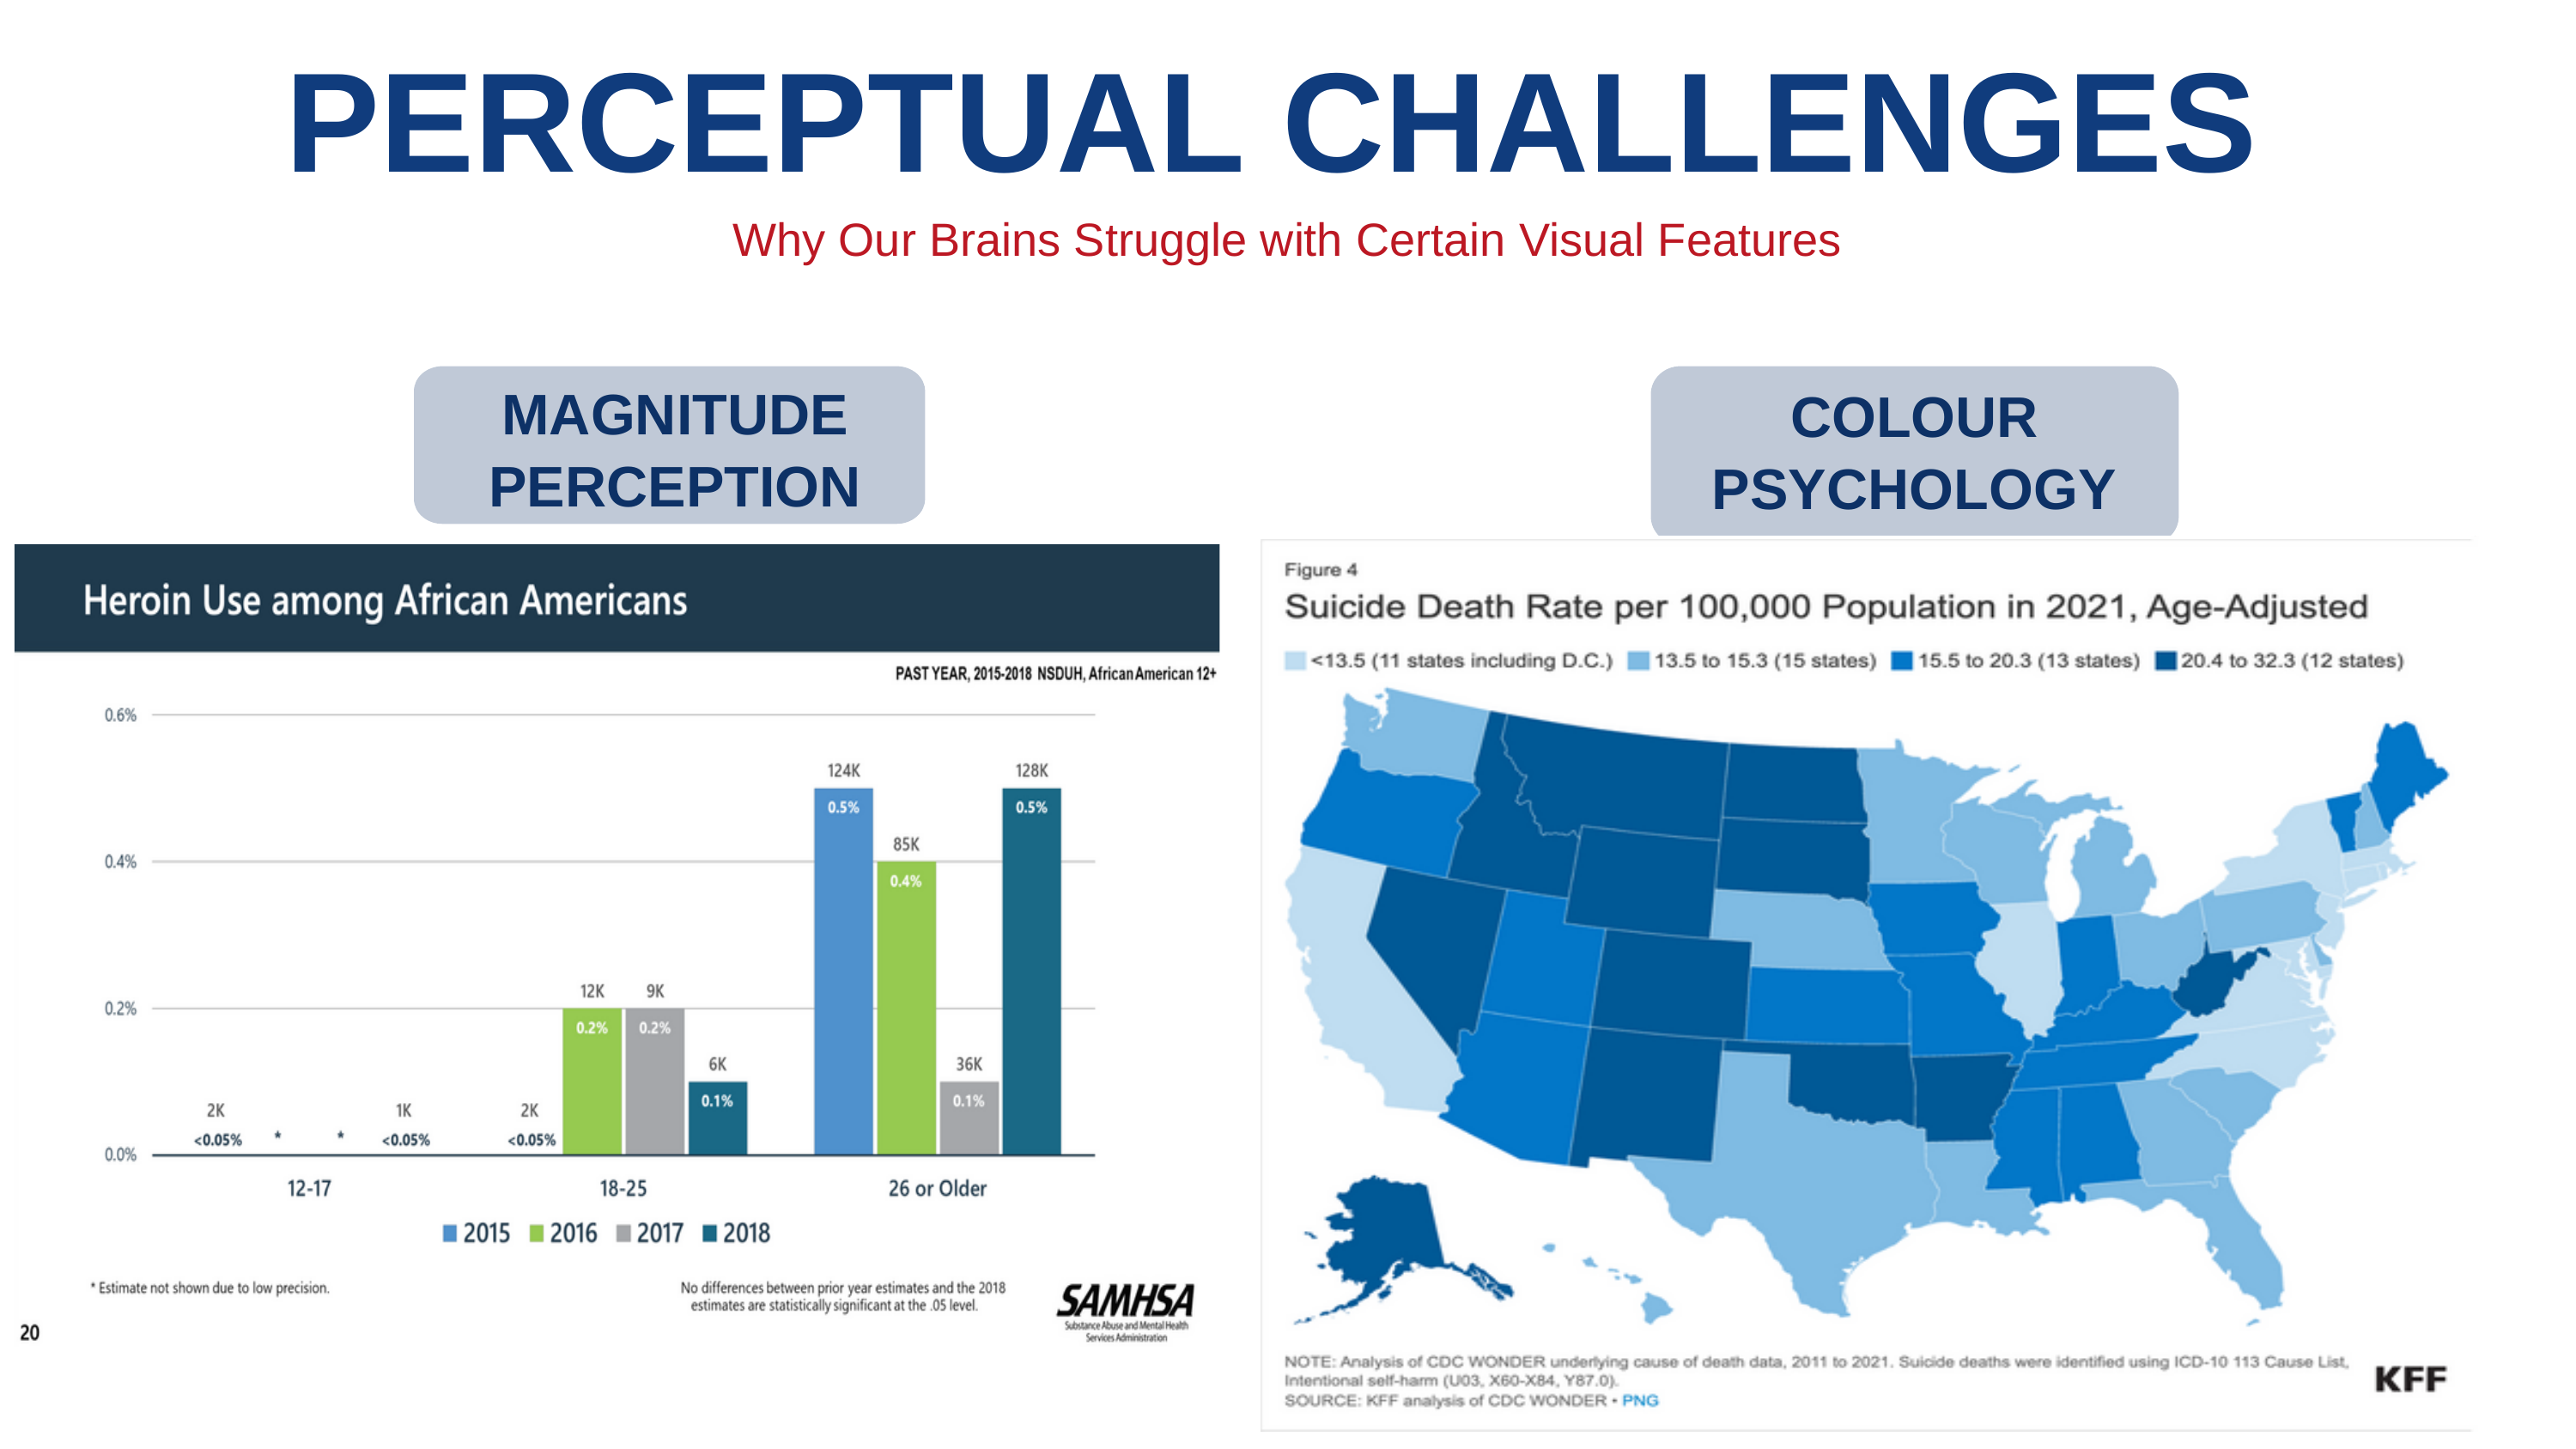

PERCEPTUAL CHALLENGES
Why Our Brains Struggle with Certain Visual Features

MAGNITUDE PERCEPTION
COLOUR PSYCHOLOGY

VISUAL PITFALL:
Distorted Scaling

VISUAL PITFALL:
Heat Maps